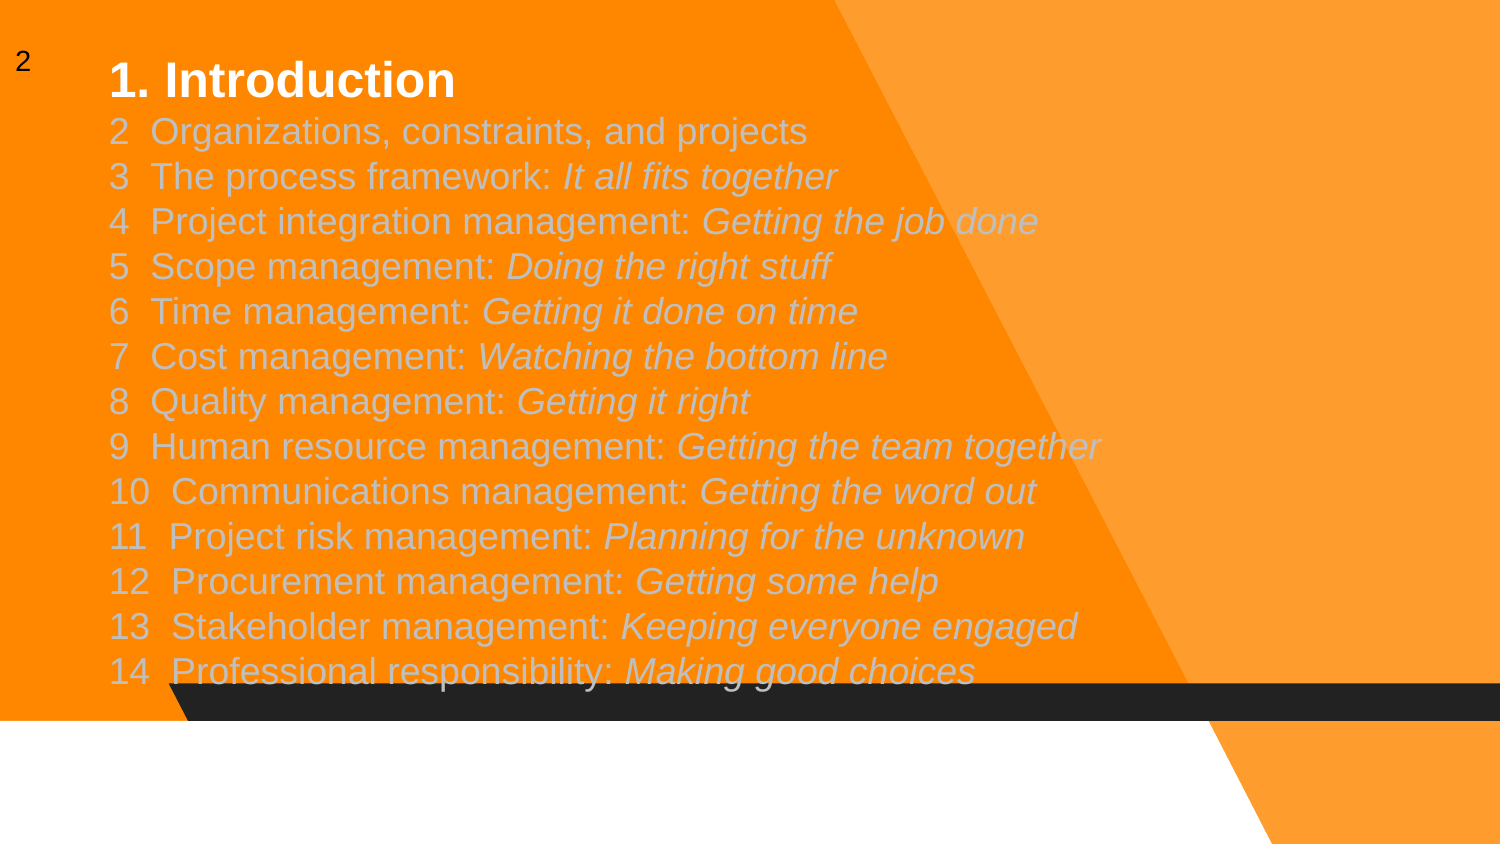

2
# 1. Introduction 2  Organizations, constraints, and projects 3  The process framework: It all fits together 4  Project integration management: Getting the job done 5  Scope management: Doing the right stuff 6  Time management: Getting it done on time 7  Cost management: Watching the bottom line 8  Quality management: Getting it right 9  Human resource management: Getting the team together 10  Communications management: Getting the word out 11  Project risk management: Planning for the unknown 12  Procurement management: Getting some help 13  Stakeholder management: Keeping everyone engaged 14  Professional responsibility: Making good choices